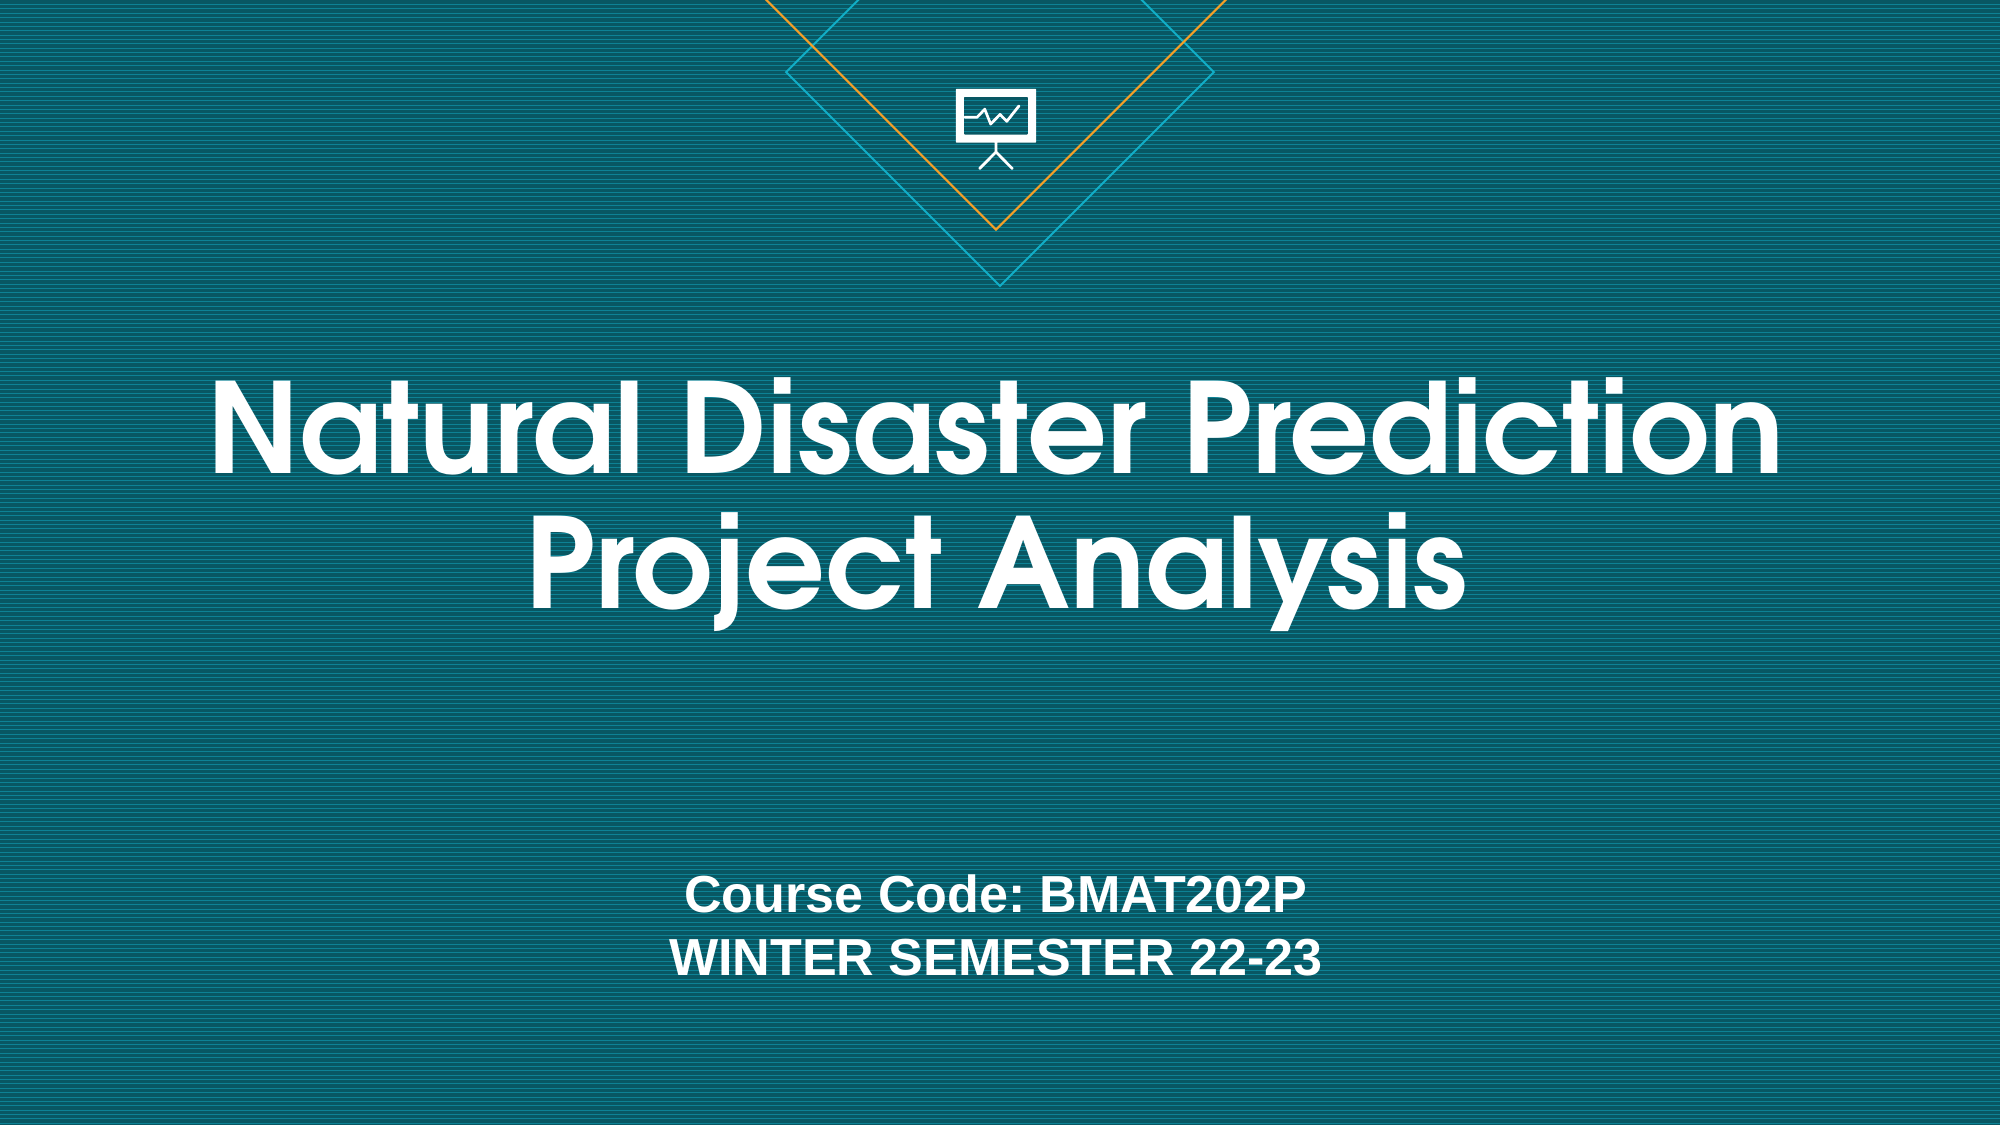

# Natural Disaster Prediction Project Analysis
Course Code: BMAT202P
WINTER SEMESTER 22-23